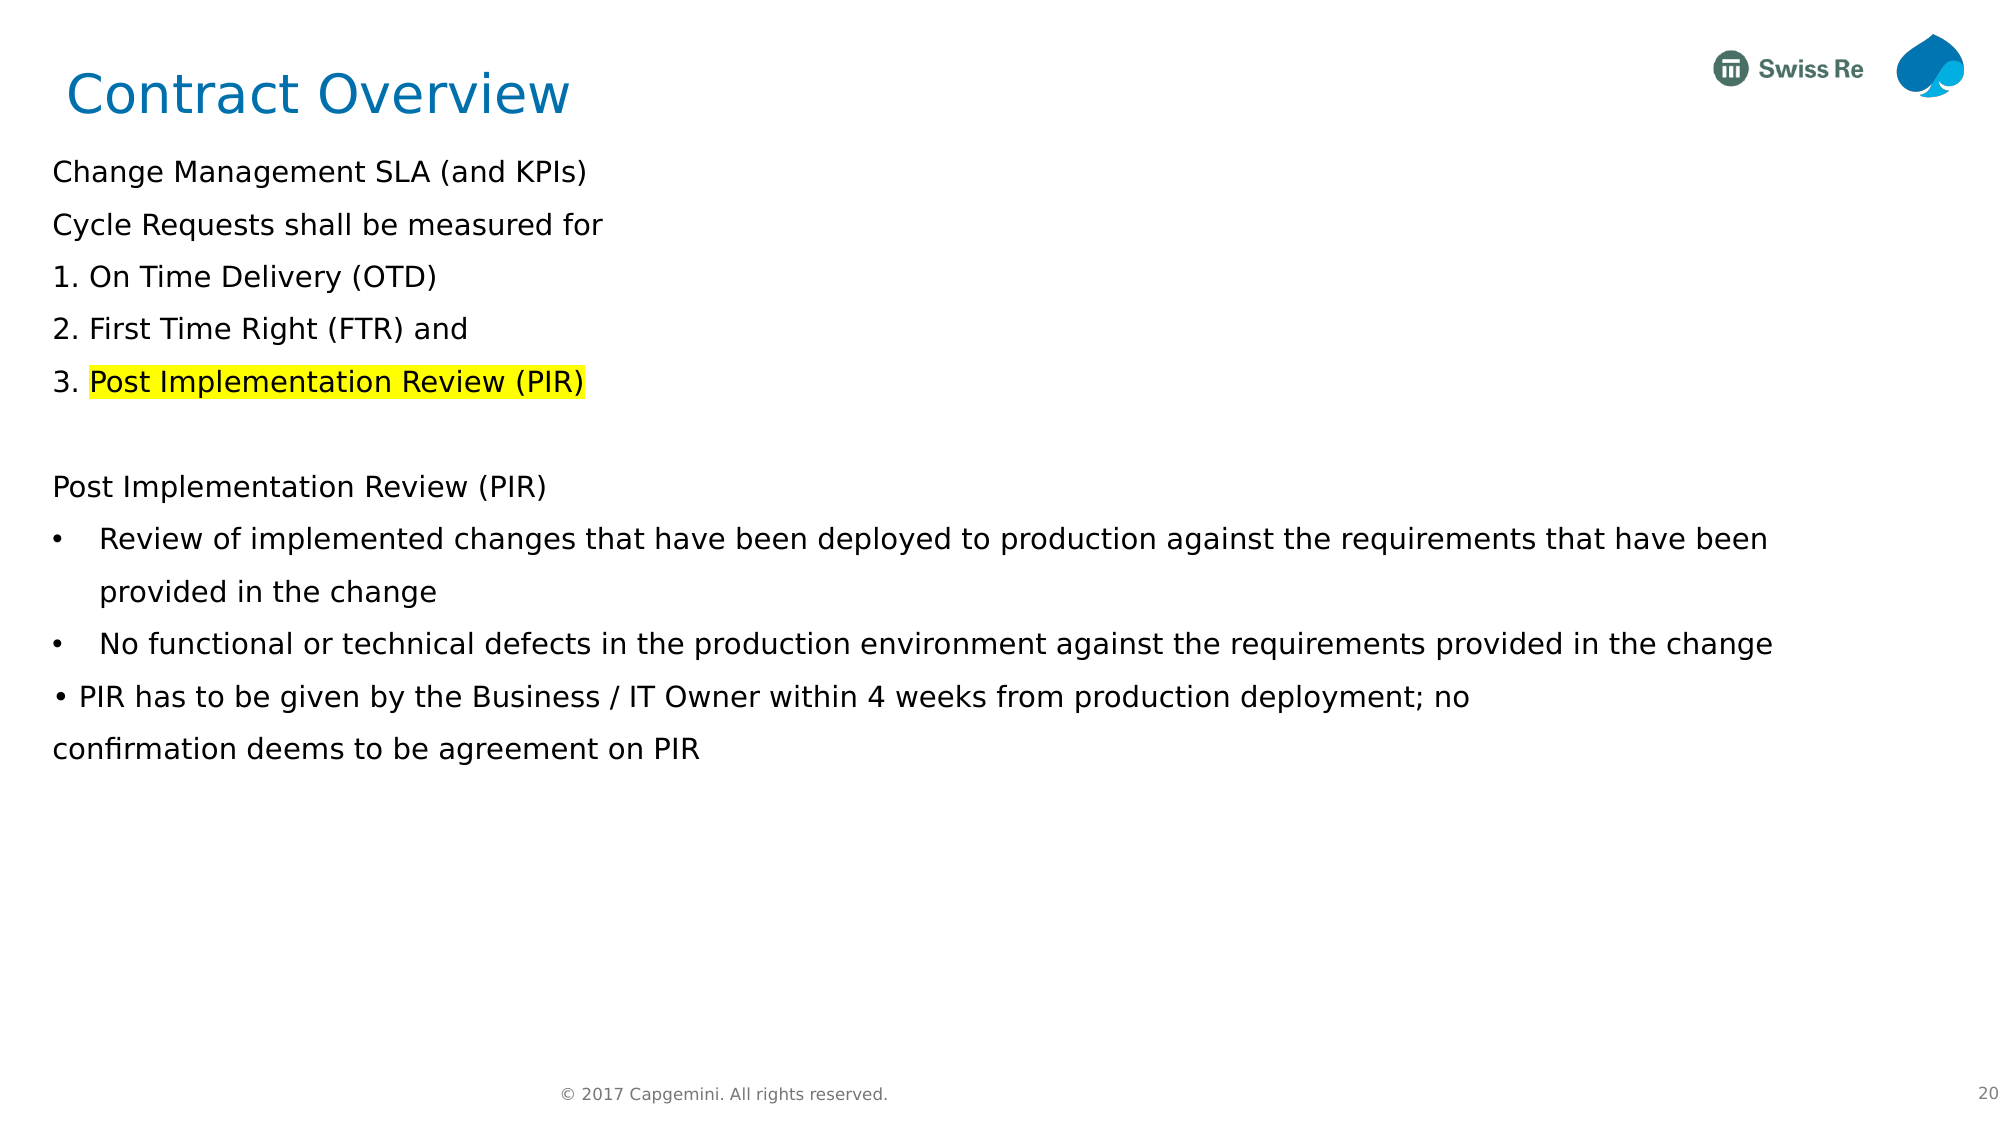

# Contract Overview
Change Management SLA (and KPIs)
Cycle Requests shall be measured for
1. On Time Delivery (OTD)
2. First Time Right (FTR) and
3. Post Implementation Review (PIR)

Post Implementation Review (PIR)
Review of implemented changes that have been deployed to production against the requirements that have been provided in the change
No functional or technical defects in the production environment against the requirements provided in the change
• PIR has to be given by the Business / IT Owner within 4 weeks from production deployment; no
confirmation deems to be agreement on PIR